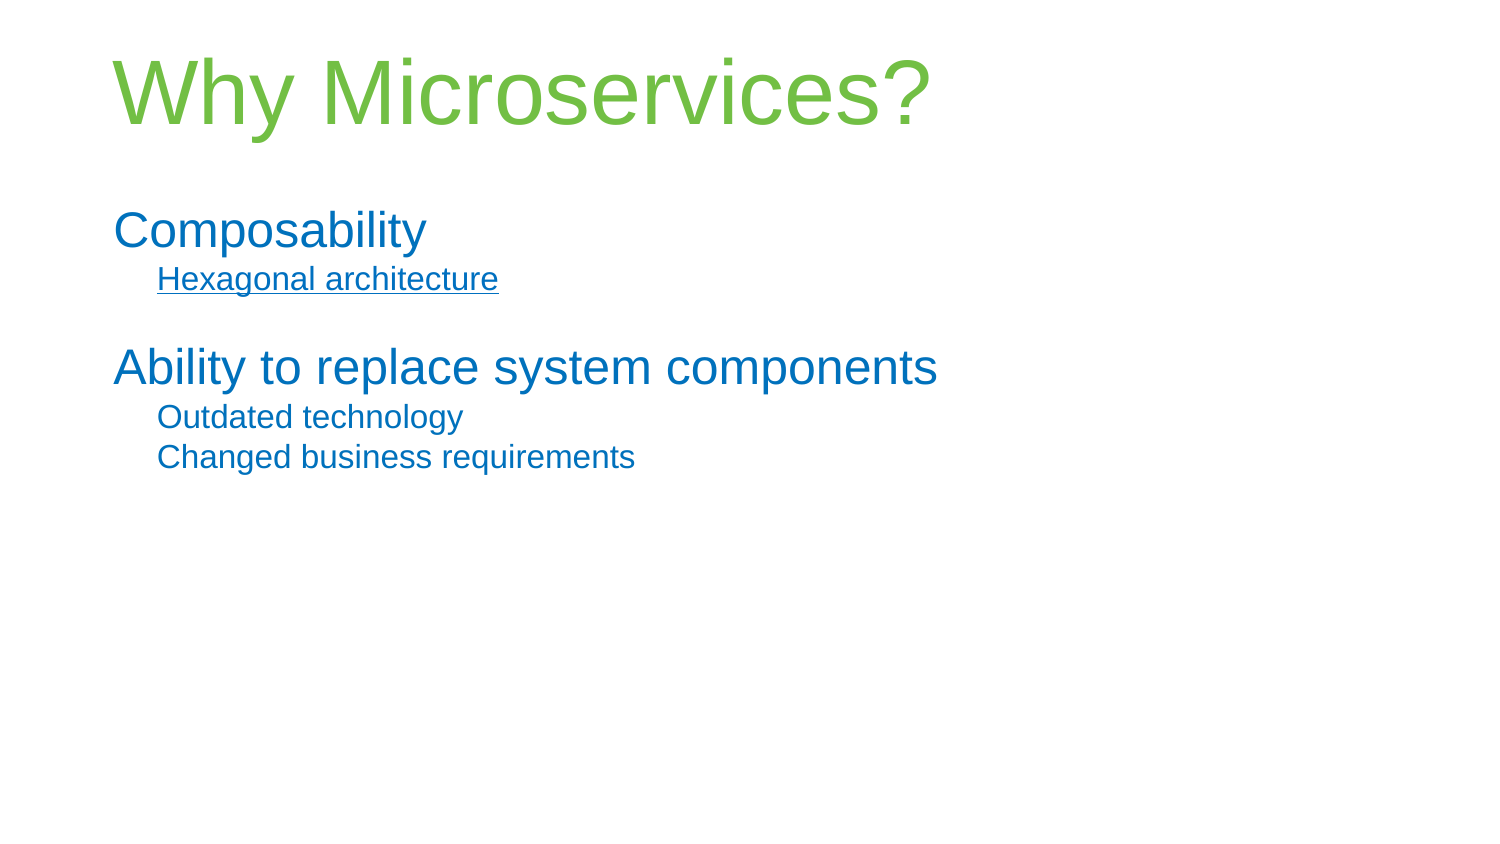

# Why Microservices?
Composability
Hexagonal architecture
Ability to replace system components
Outdated technology
Changed business requirements